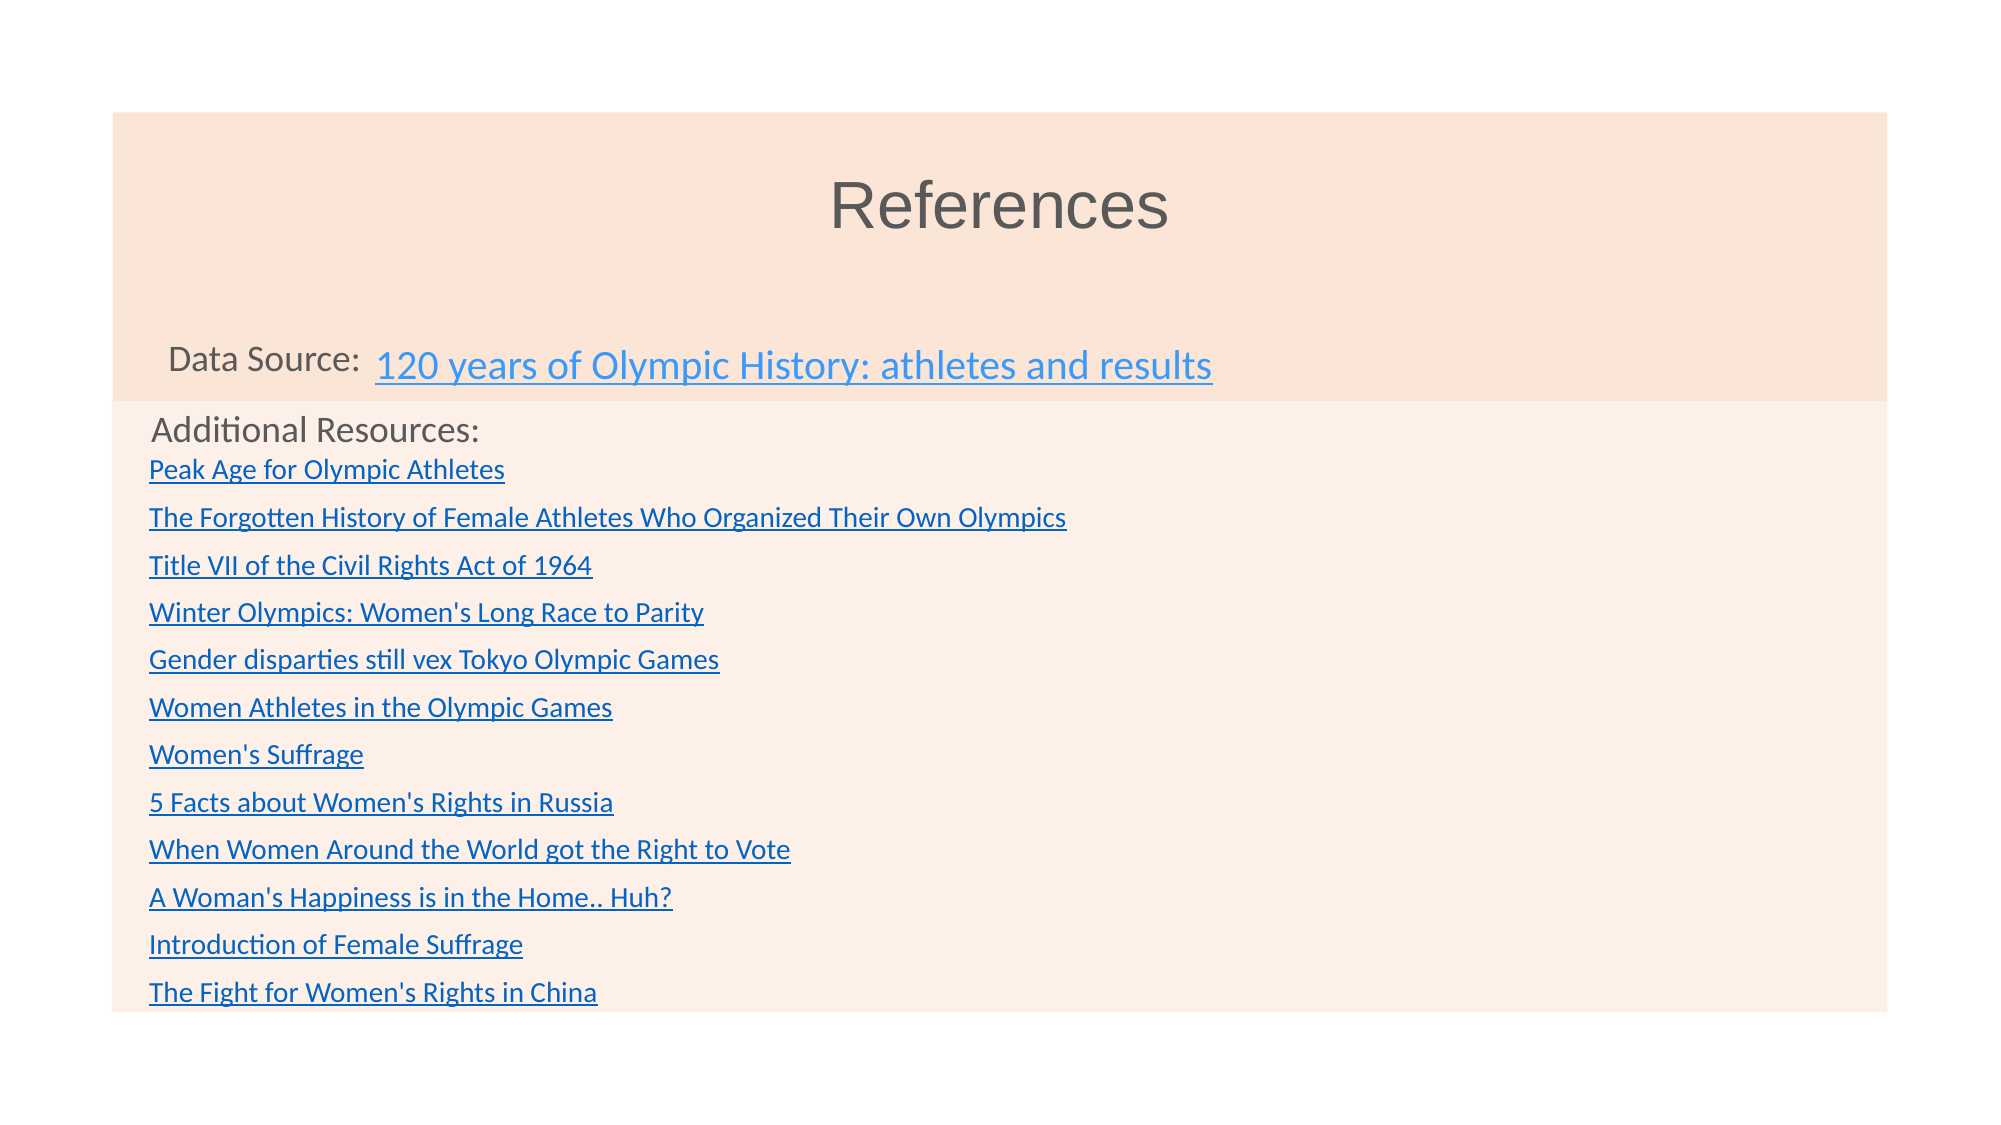

References
Data Source:
120 years of Olympic History: athletes and results

Additional Resources:

Peak Age for Olympic Athletes
The Forgotten History of Female Athletes Who Organized Their Own Olympics
Title VII of the Civil Rights Act of 1964
Winter Olympics: Women's Long Race to Parity
Gender disparties still vex Tokyo Olympic Games
Women Athletes in the Olympic Games
Women's Suffrage
5 Facts about Women's Rights in Russia
When Women Around the World got the Right to Vote
A Woman's Happiness is in the Home.. Huh?
Introduction of Female Suffrage
The Fight for Women's Rights in China